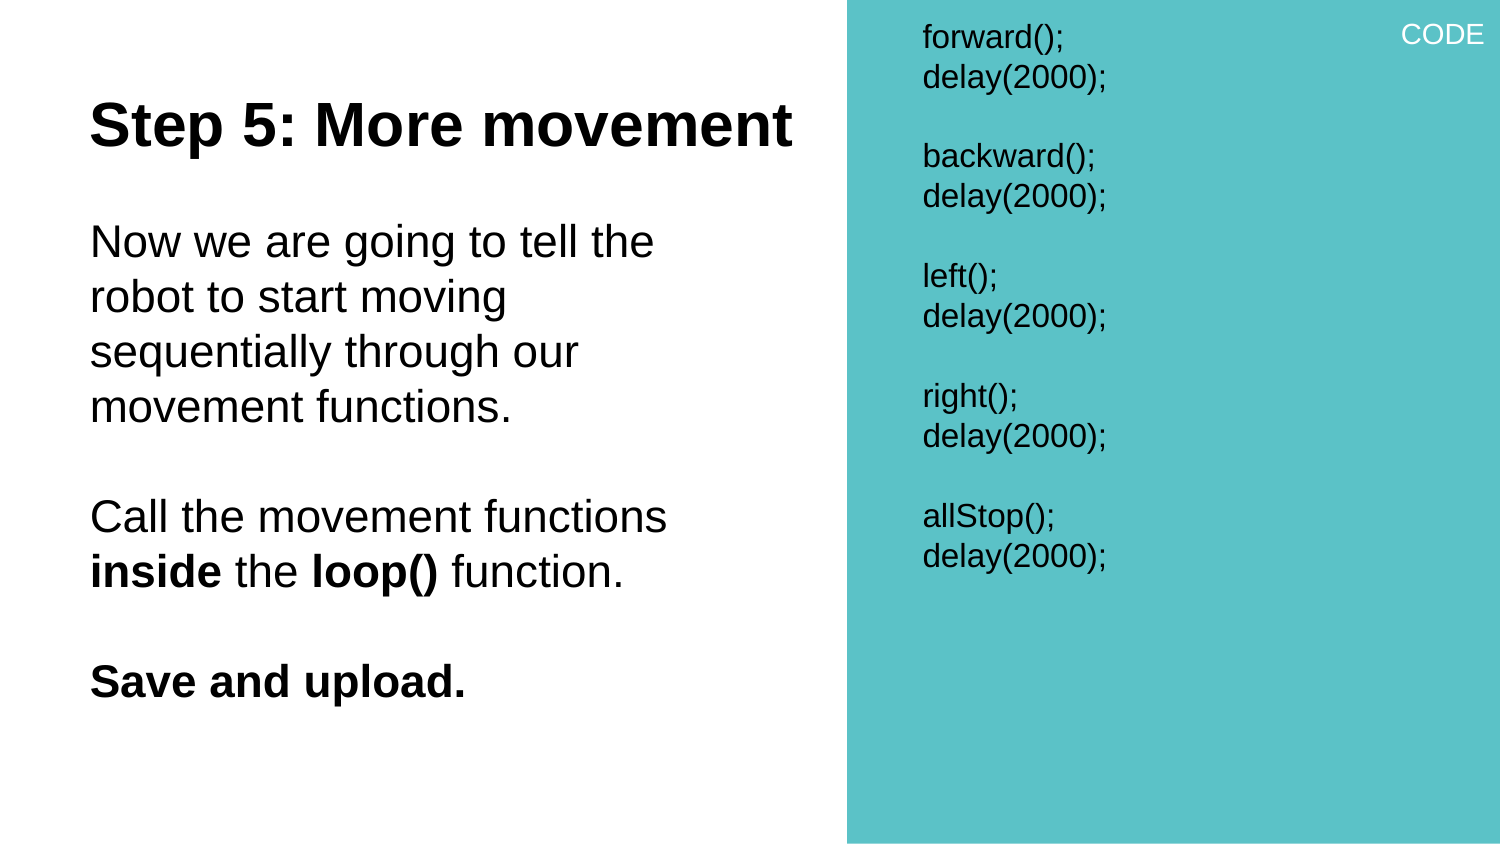

forward();
delay(2000);

backward();
delay(2000);

left();
delay(2000);

right();
delay(2000);

allStop();
delay(2000);

Step 5: More movement
Now we are going to tell the robot to start moving sequentially through our movement functions.

Call the movement functions inside the loop() function.

Save and upload.